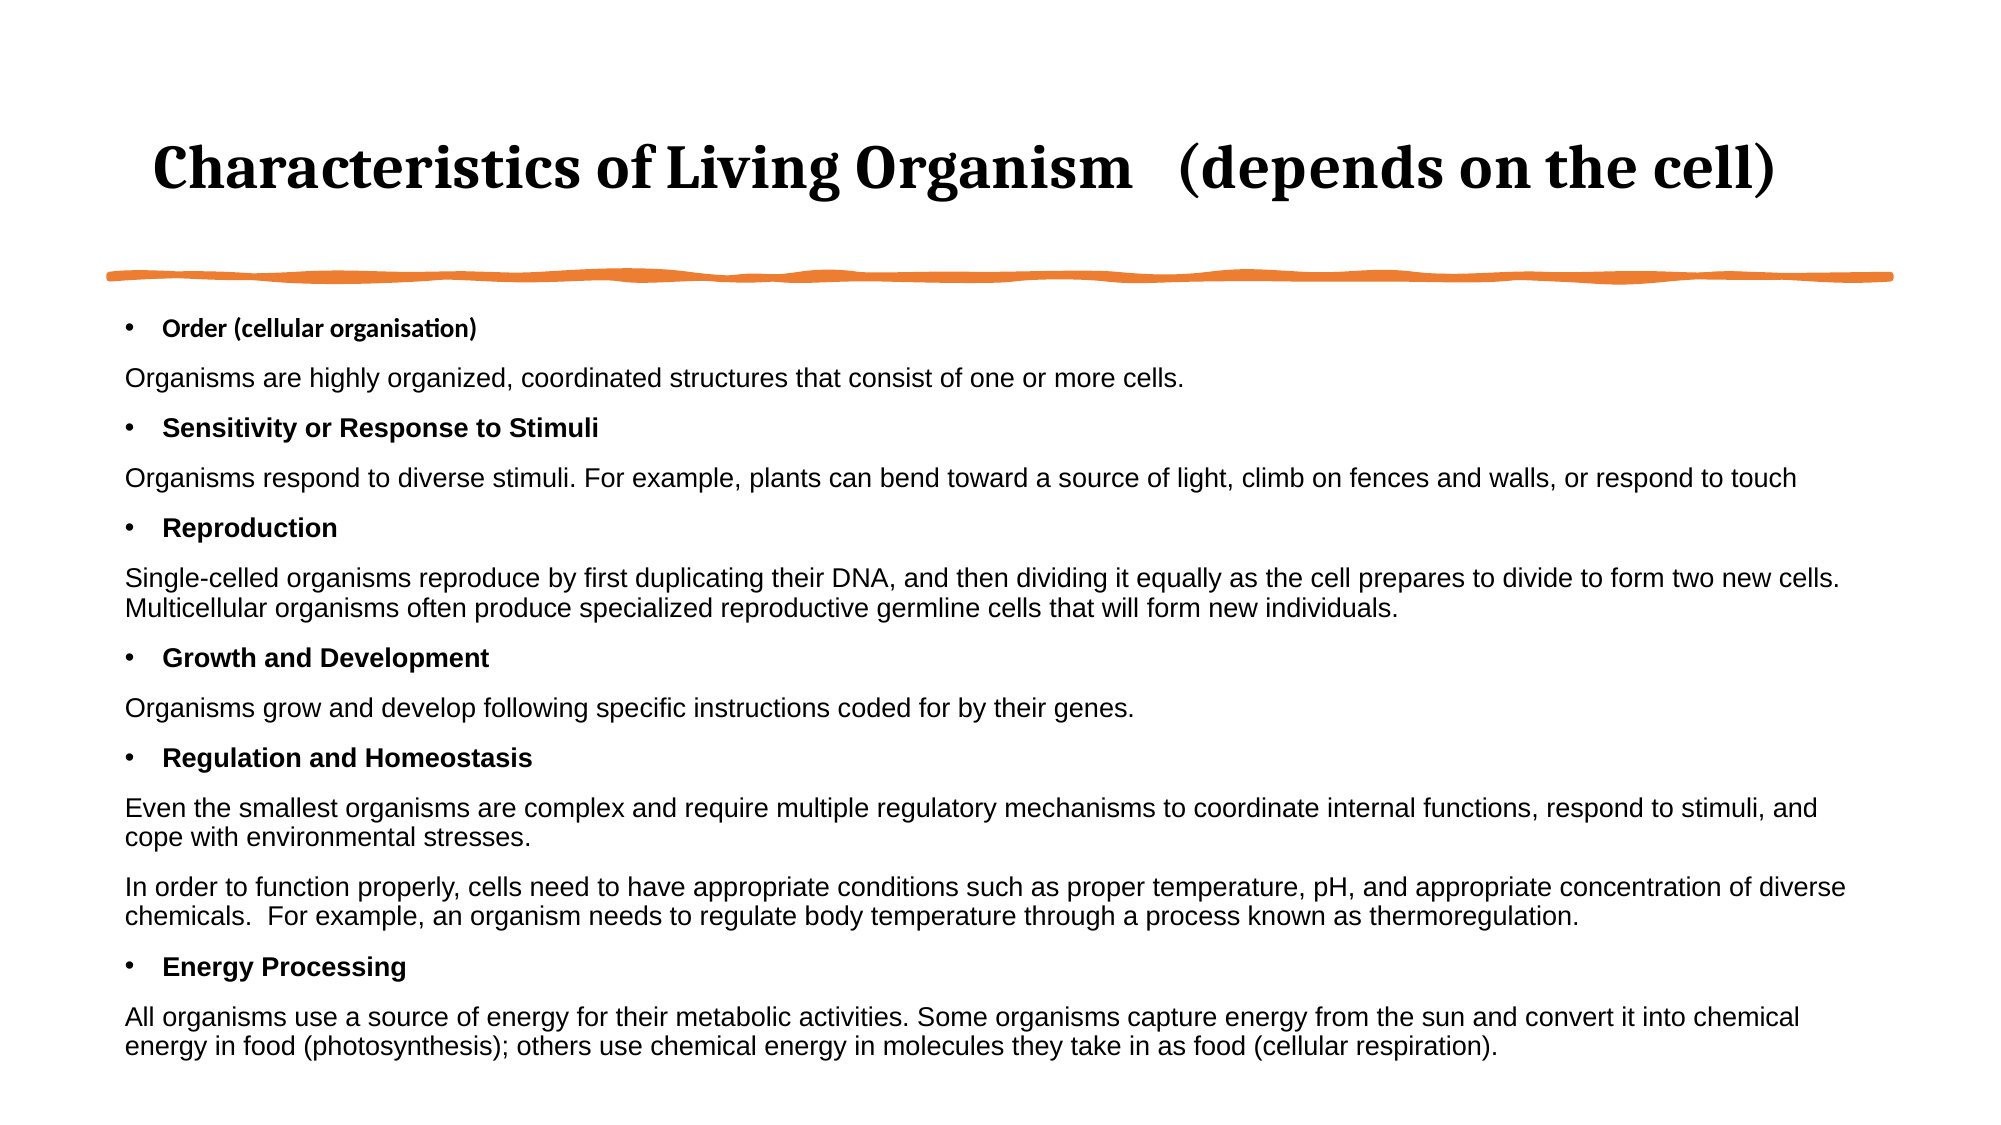

# Characteristics of Living Organism   (depends on the cell)

Order (cellular organisation)
Organisms are highly organized, coordinated structures that consist of one or more cells.
Sensitivity or Response to Stimuli
Organisms respond to diverse stimuli. For example, plants can bend toward a source of light, climb on fences and walls, or respond to touch
Reproduction
Single-celled organisms reproduce by first duplicating their DNA, and then dividing it equally as the cell prepares to divide to form two new cells. Multicellular organisms often produce specialized reproductive germline cells that will form new individuals.
Growth and Development
Organisms grow and develop following specific instructions coded for by their genes.
Regulation and Homeostasis
Even the smallest organisms are complex and require multiple regulatory mechanisms to coordinate internal functions, respond to stimuli, and cope with environmental stresses.
In order to function properly, cells need to have appropriate conditions such as proper temperature, pH, and appropriate concentration of diverse chemicals.  For example, an organism needs to regulate body temperature through a process known as thermoregulation.
Energy Processing
All organisms use a source of energy for their metabolic activities. Some organisms capture energy from the sun and convert it into chemical energy in food (photosynthesis); others use chemical energy in molecules they take in as food (cellular respiration).